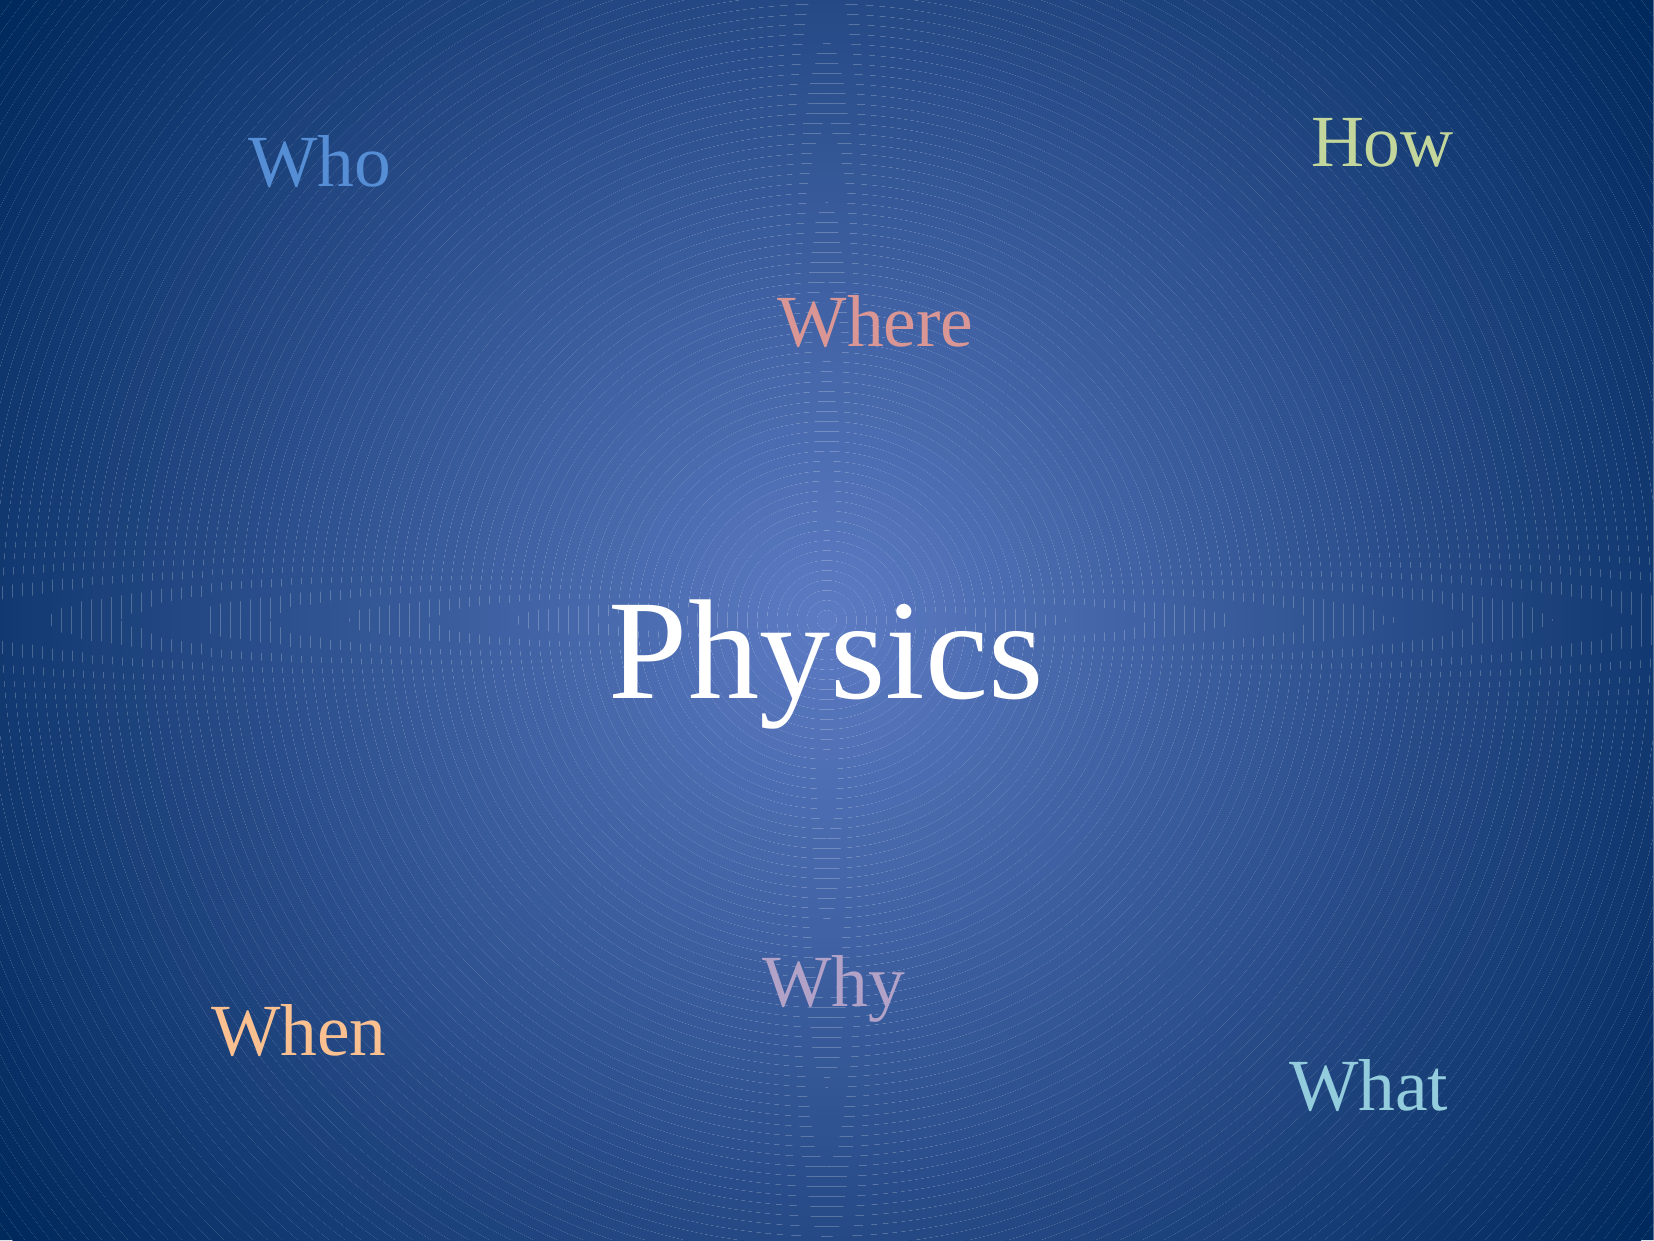

How
Who
Where
# Physics
Why
When
What